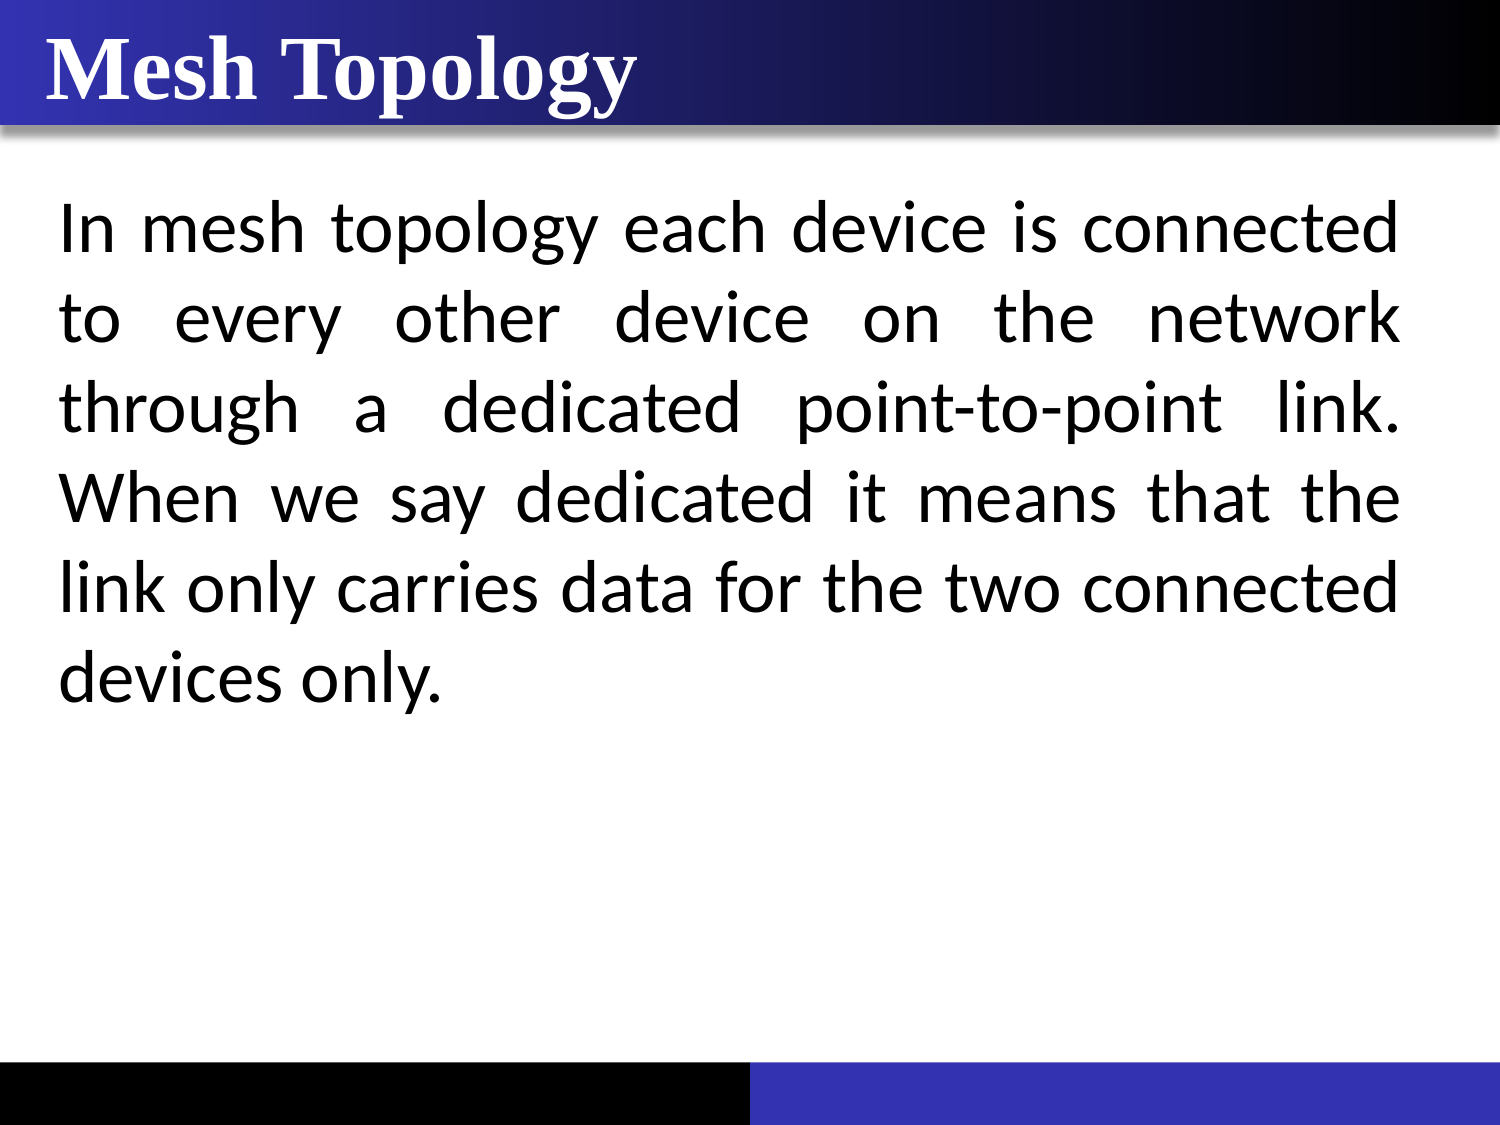

# Mesh Topology
In mesh topology each device is connected to every other device on the network through a dedicated point-to-point link. When we say dedicated it means that the link only carries data for the two connected devices only.